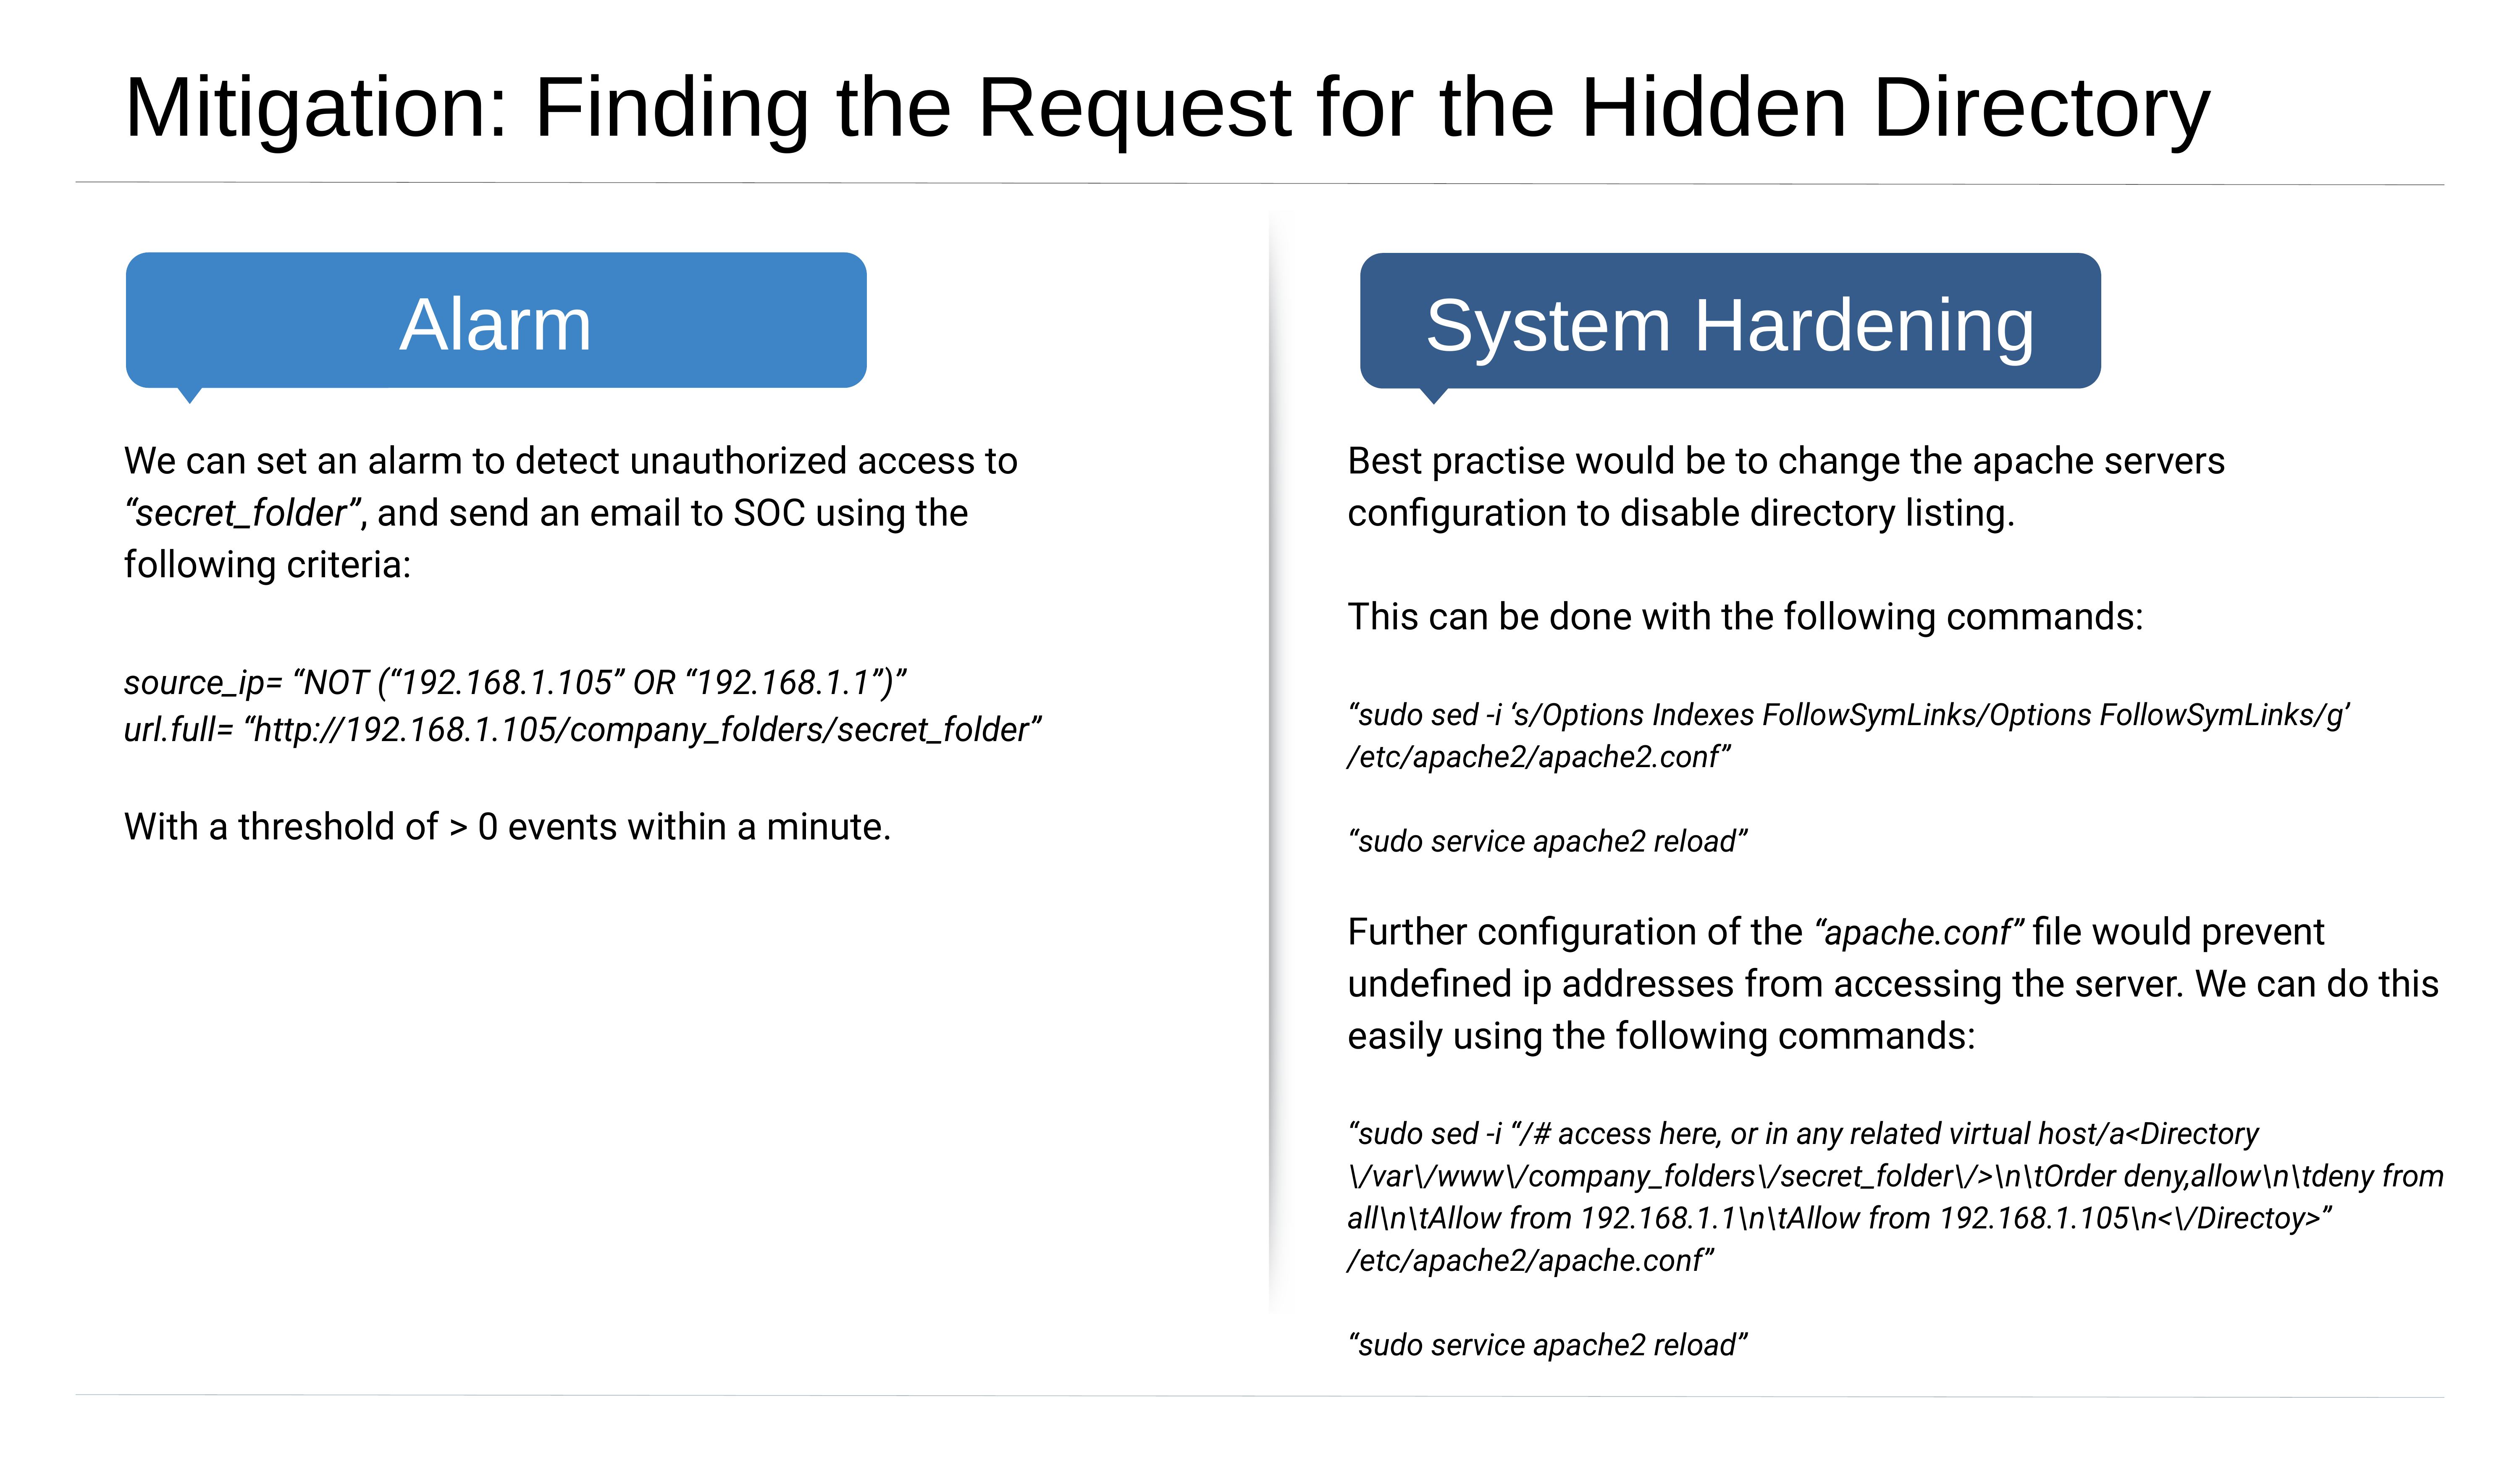

# Mitigation: Finding the Request for the Hidden Directory
Best practise would be to change the apache servers configuration to disable directory listing.

This can be done with the following commands:

“sudo sed -i ‘s/Options Indexes FollowSymLinks/Options FollowSymLinks/g’  /etc/apache2/apache2.conf”

“sudo service apache2 reload”

Further configuration of the “apache.conf” file would prevent undefined ip addresses from accessing the server. We can do this easily using the following commands:

“sudo sed -i “/# access here, or in any related virtual host/a<Directory \/var\/www\/company_folders\/secret_folder\/>\n\tOrder deny,allow\n\tdeny from all\n\tAllow from 192.168.1.1\n\tAllow from 192.168.1.105\n<\/Directoy>” /etc/apache2/apache.conf”

“sudo service apache2 reload”

We can set an alarm to detect unauthorized access to “secret_folder”, and send an email to SOC using the following criteria:

source_ip= “NOT (“192.168.1.105” OR “192.168.1.1”)”
url.full= “http://192.168.1.105/company_folders/secret_folder”

With a threshold of > 0 events within a minute.